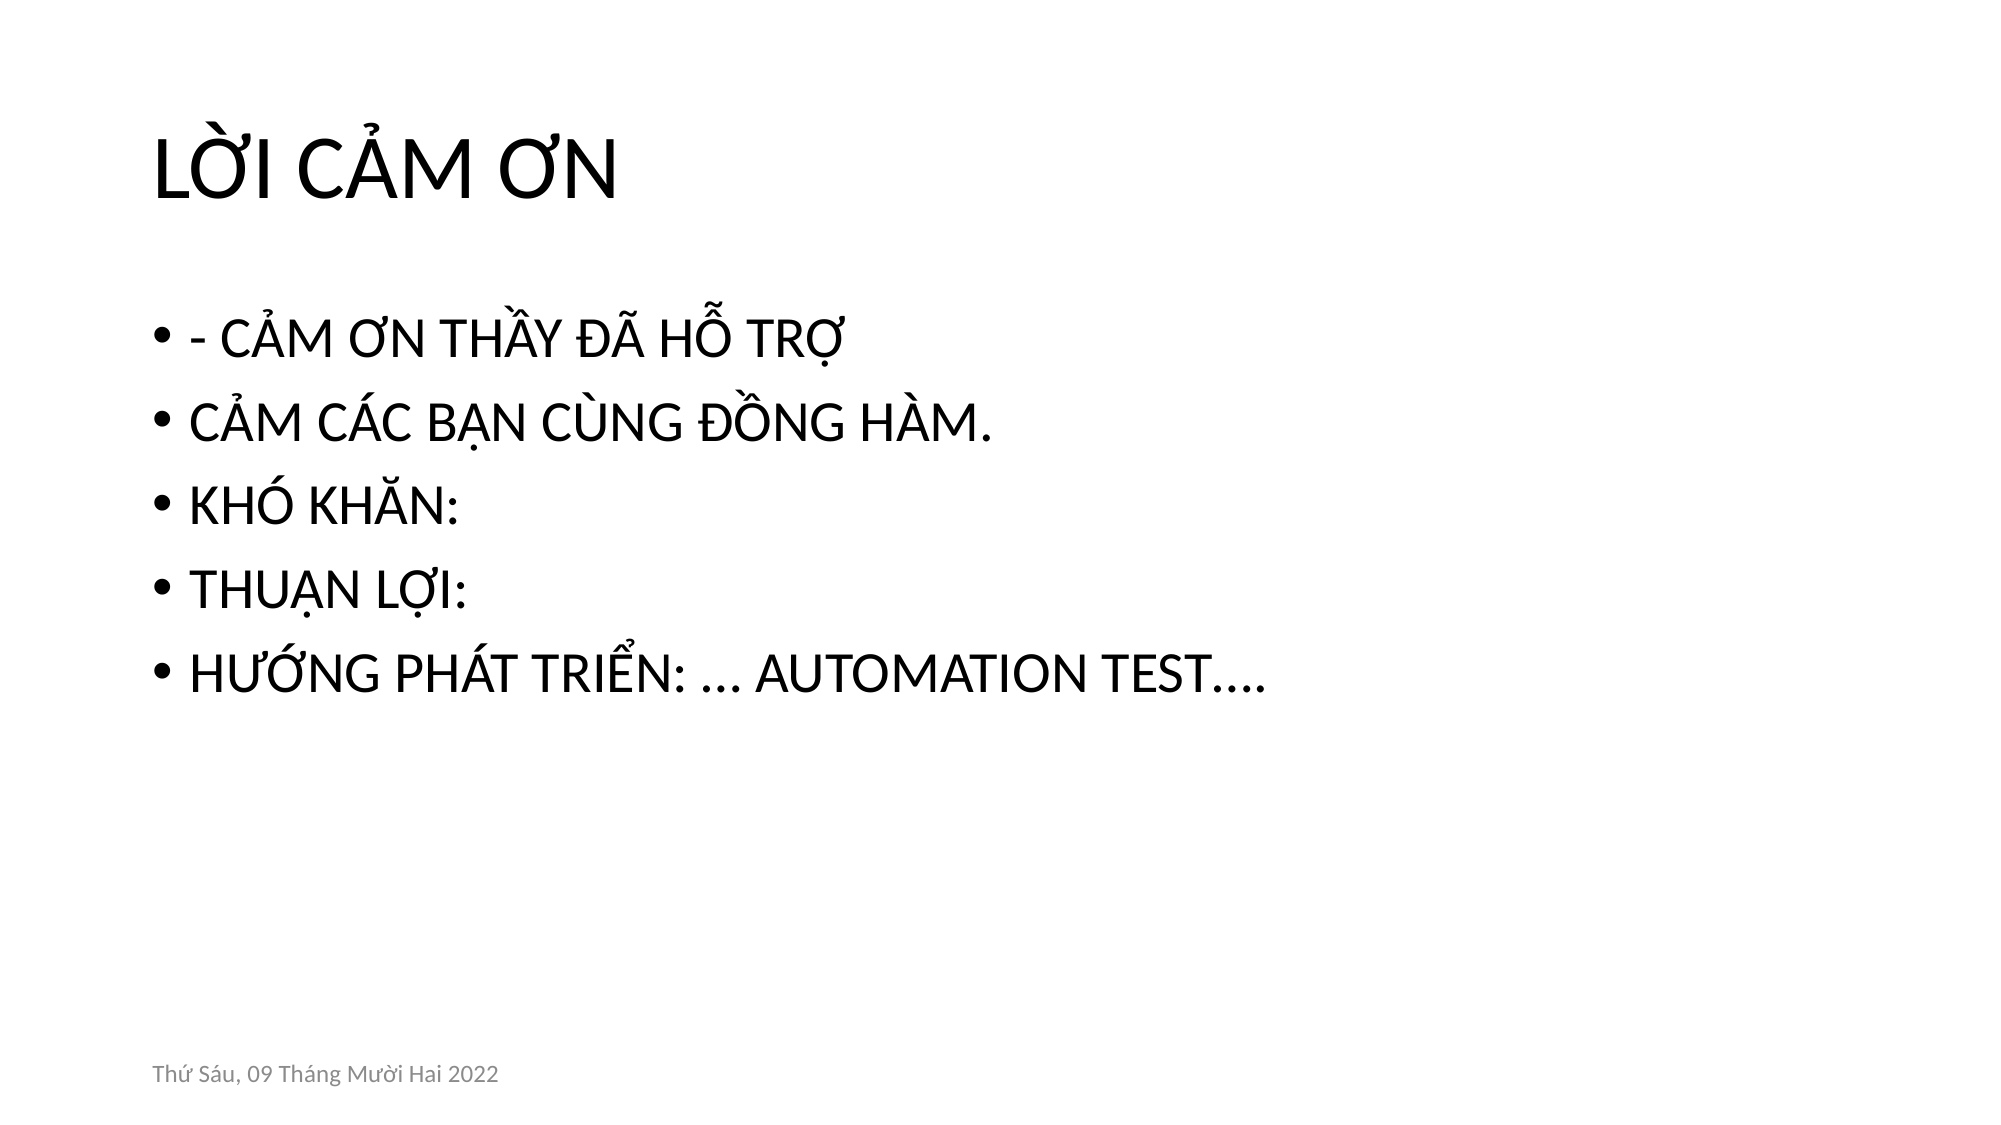

# LỜI CẢM ƠN
- CẢM ƠN THẦY ĐÃ HỖ TRỢ
CẢM CÁC BẠN CÙNG ĐỒNG HÀM.
KHÓ KHĂN:
THUẬN LỢI:
HƯỚNG PHÁT TRIỂN: … AUTOMATION TEST….

Thứ Sáu, 09 Tháng Mười Hai 2022